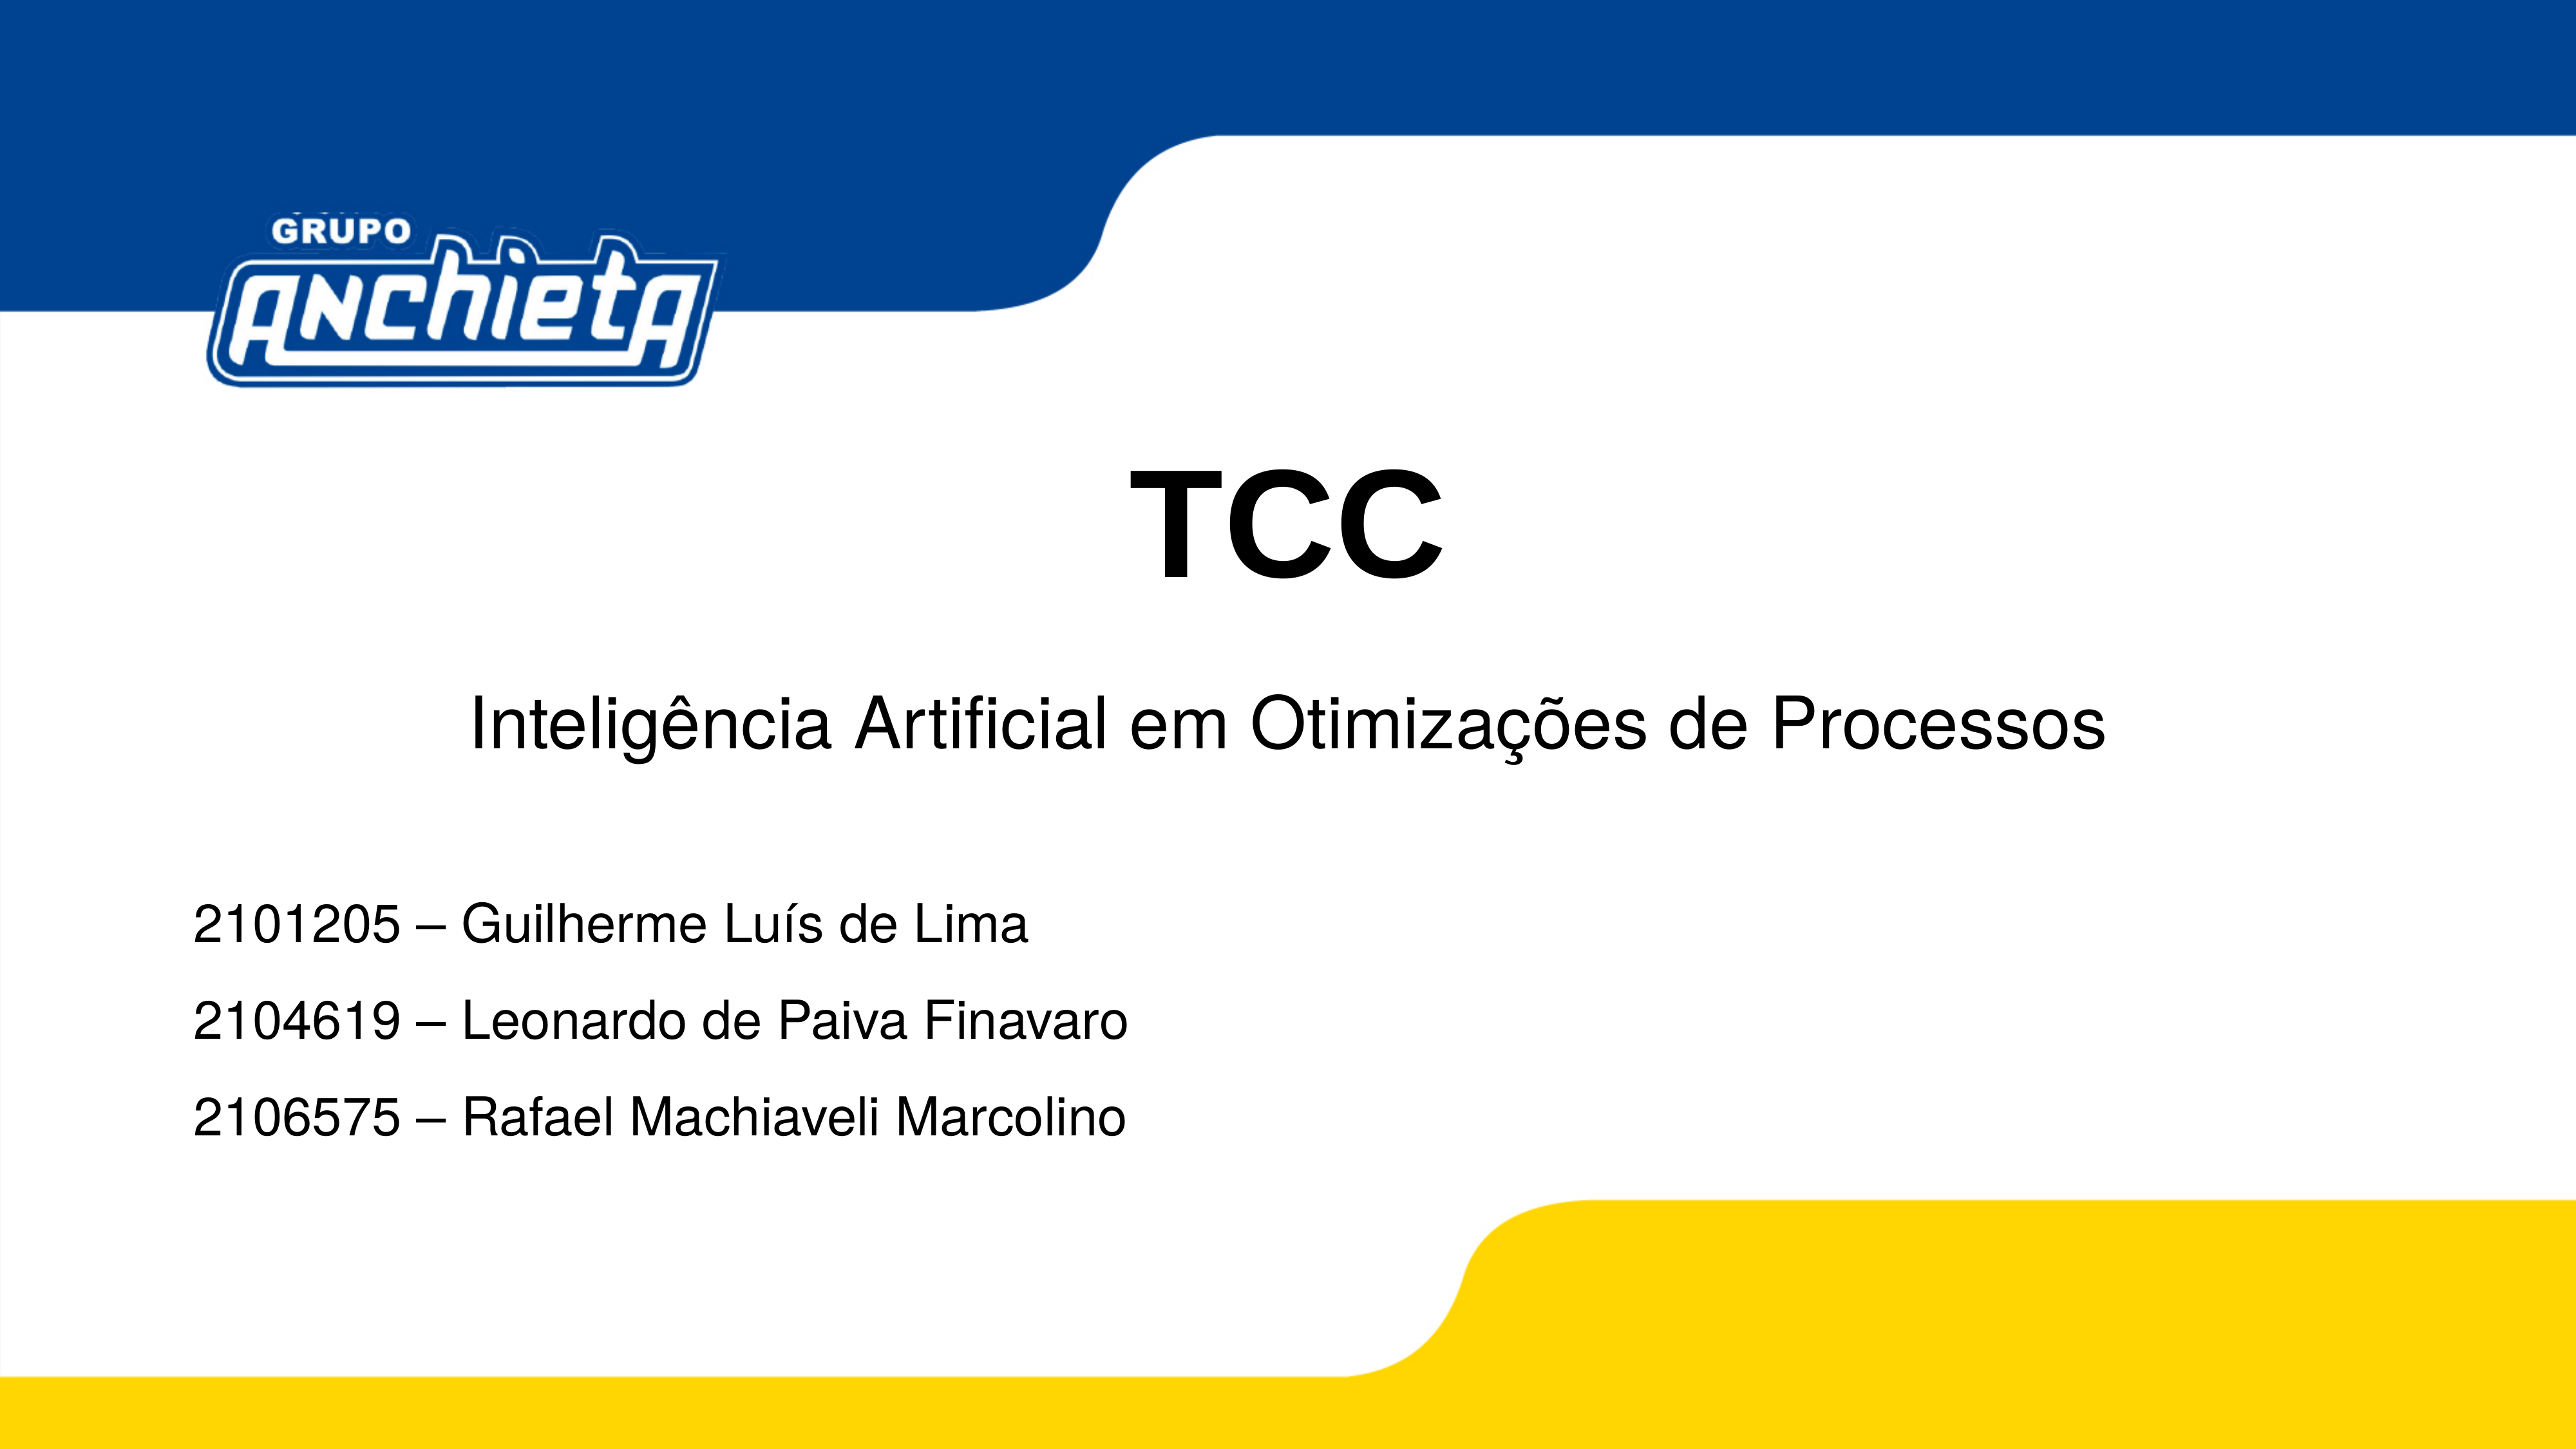

# TCC
Inteligência Artificial em Otimizações de Processos
2101205 – Guilherme Luís de Lima
2104619 – Leonardo de Paiva Finavaro
2106575 – Rafael Machiaveli Marcolino